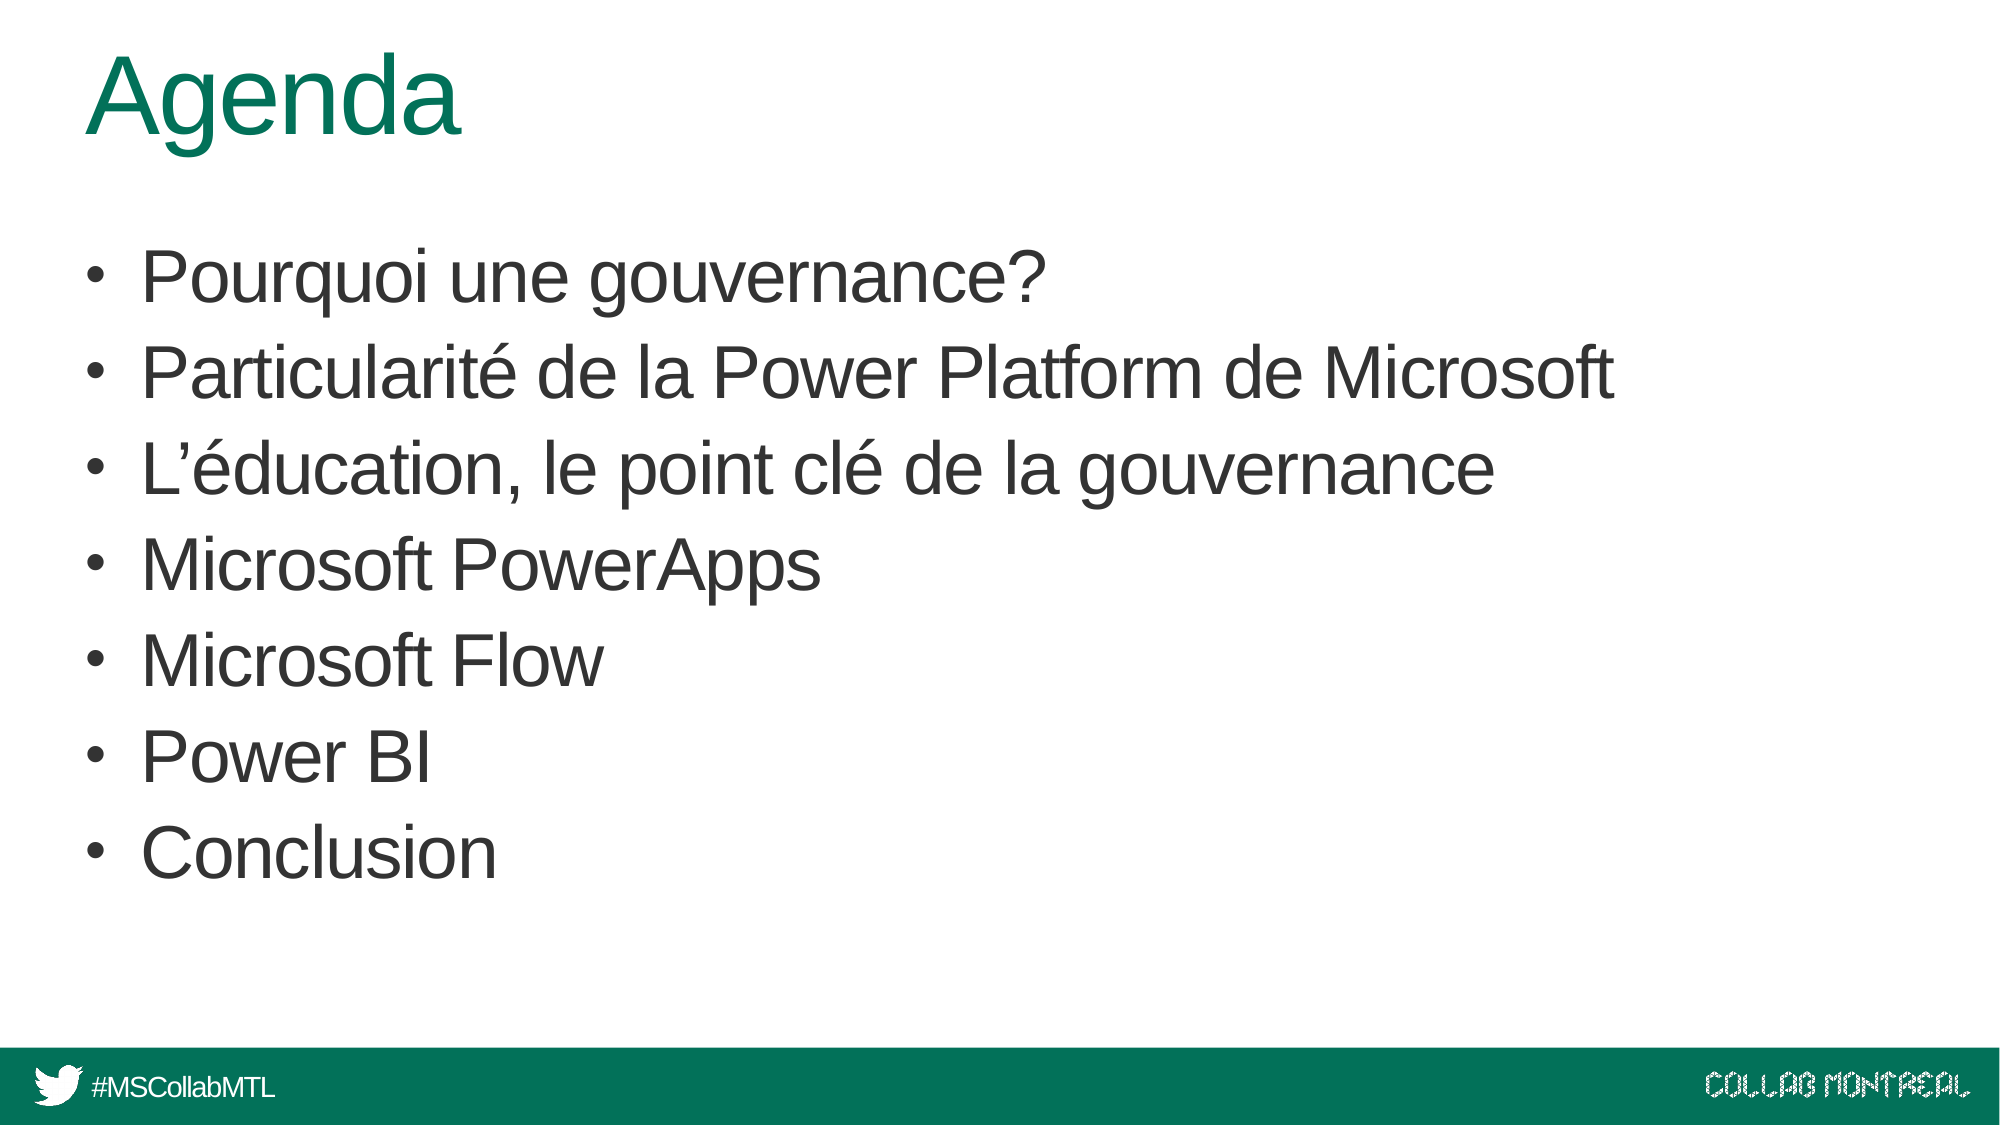

# Agenda
Pourquoi une gouvernance?
Particularité de la Power Platform de Microsoft
L’éducation, le point clé de la gouvernance
Microsoft PowerApps
Microsoft Flow
Power BI
Conclusion